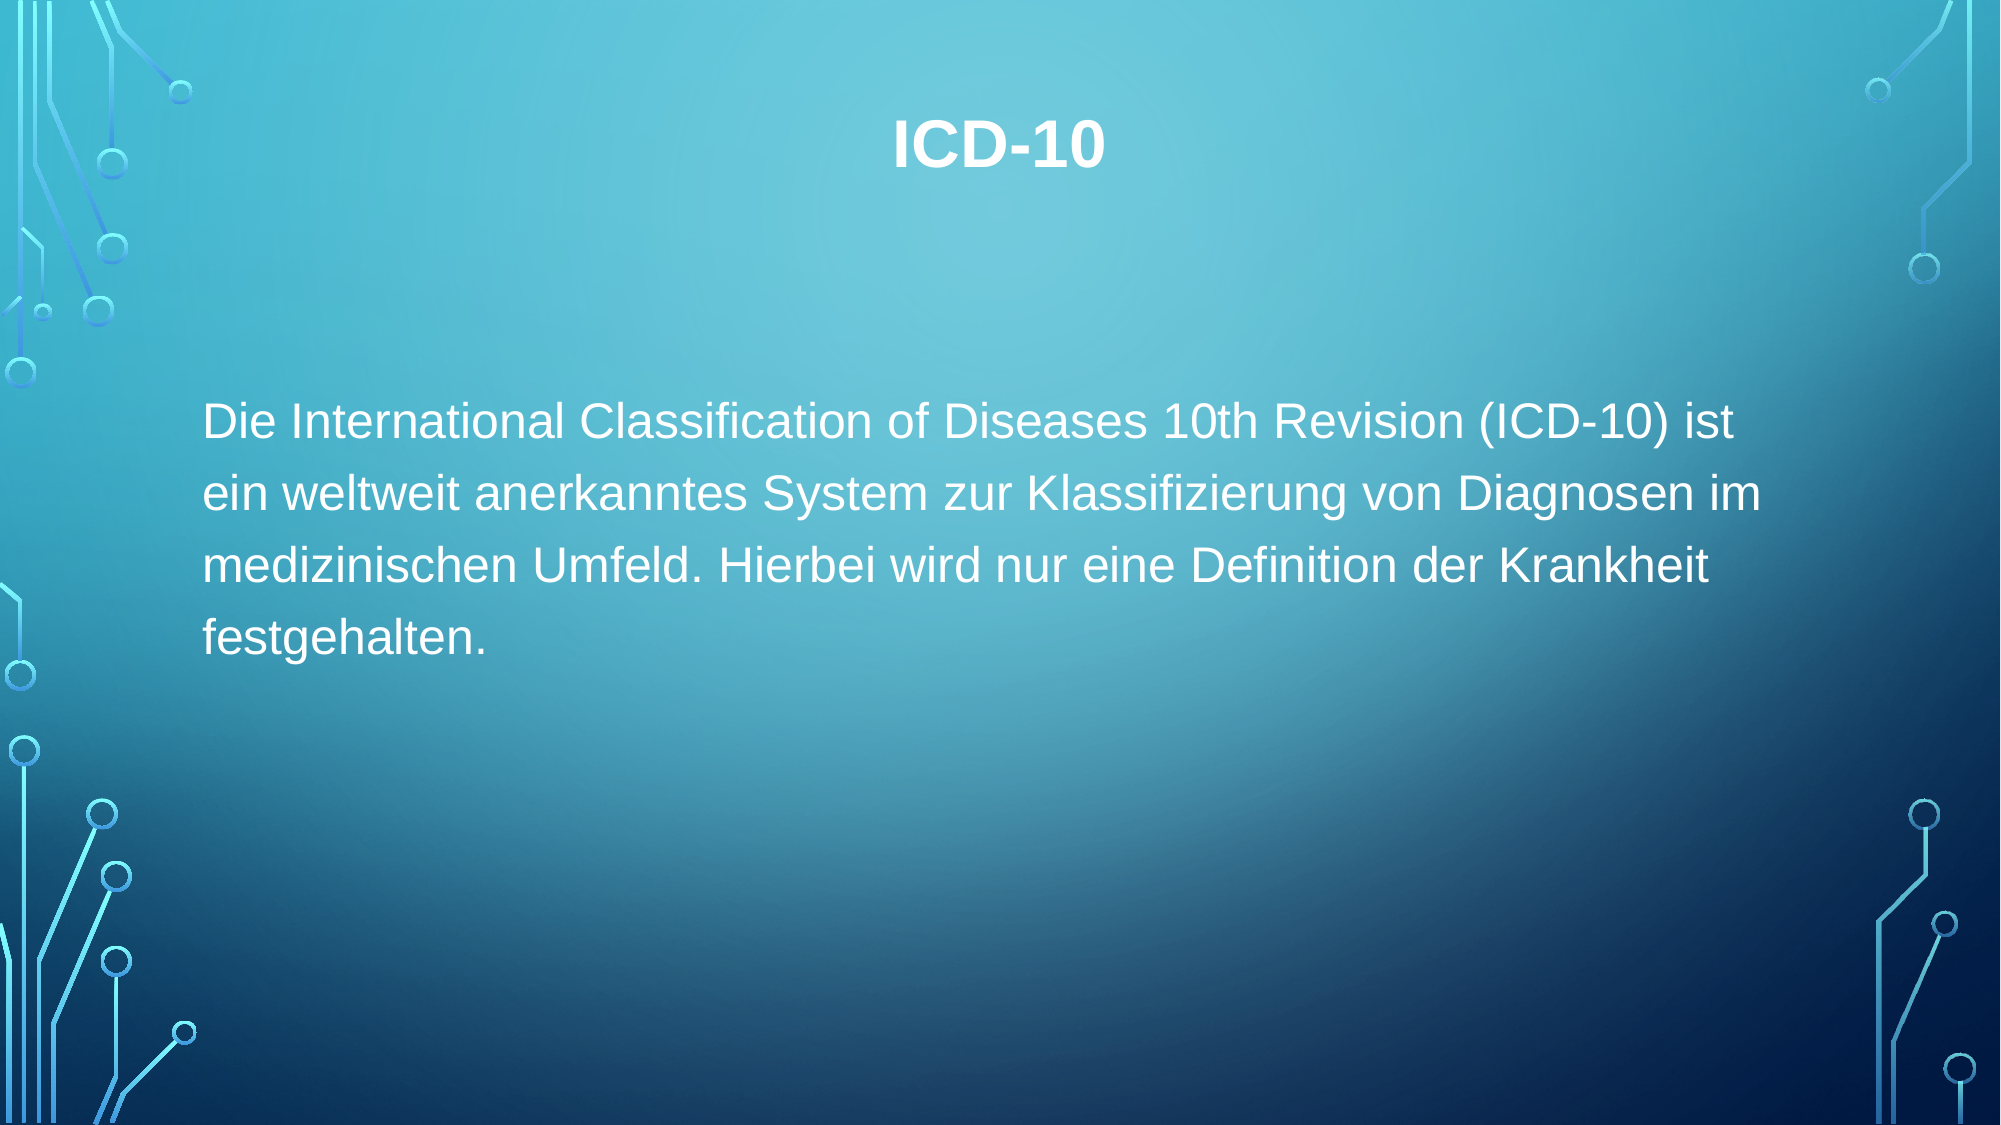

# ICD-10
Die International Classification of Diseases 10th Revision (ICD-10) ist ein weltweit anerkanntes System zur Klassifizierung von Diagnosen im medizinischen Umfeld. Hierbei wird nur eine Definition der Krankheit festgehalten.